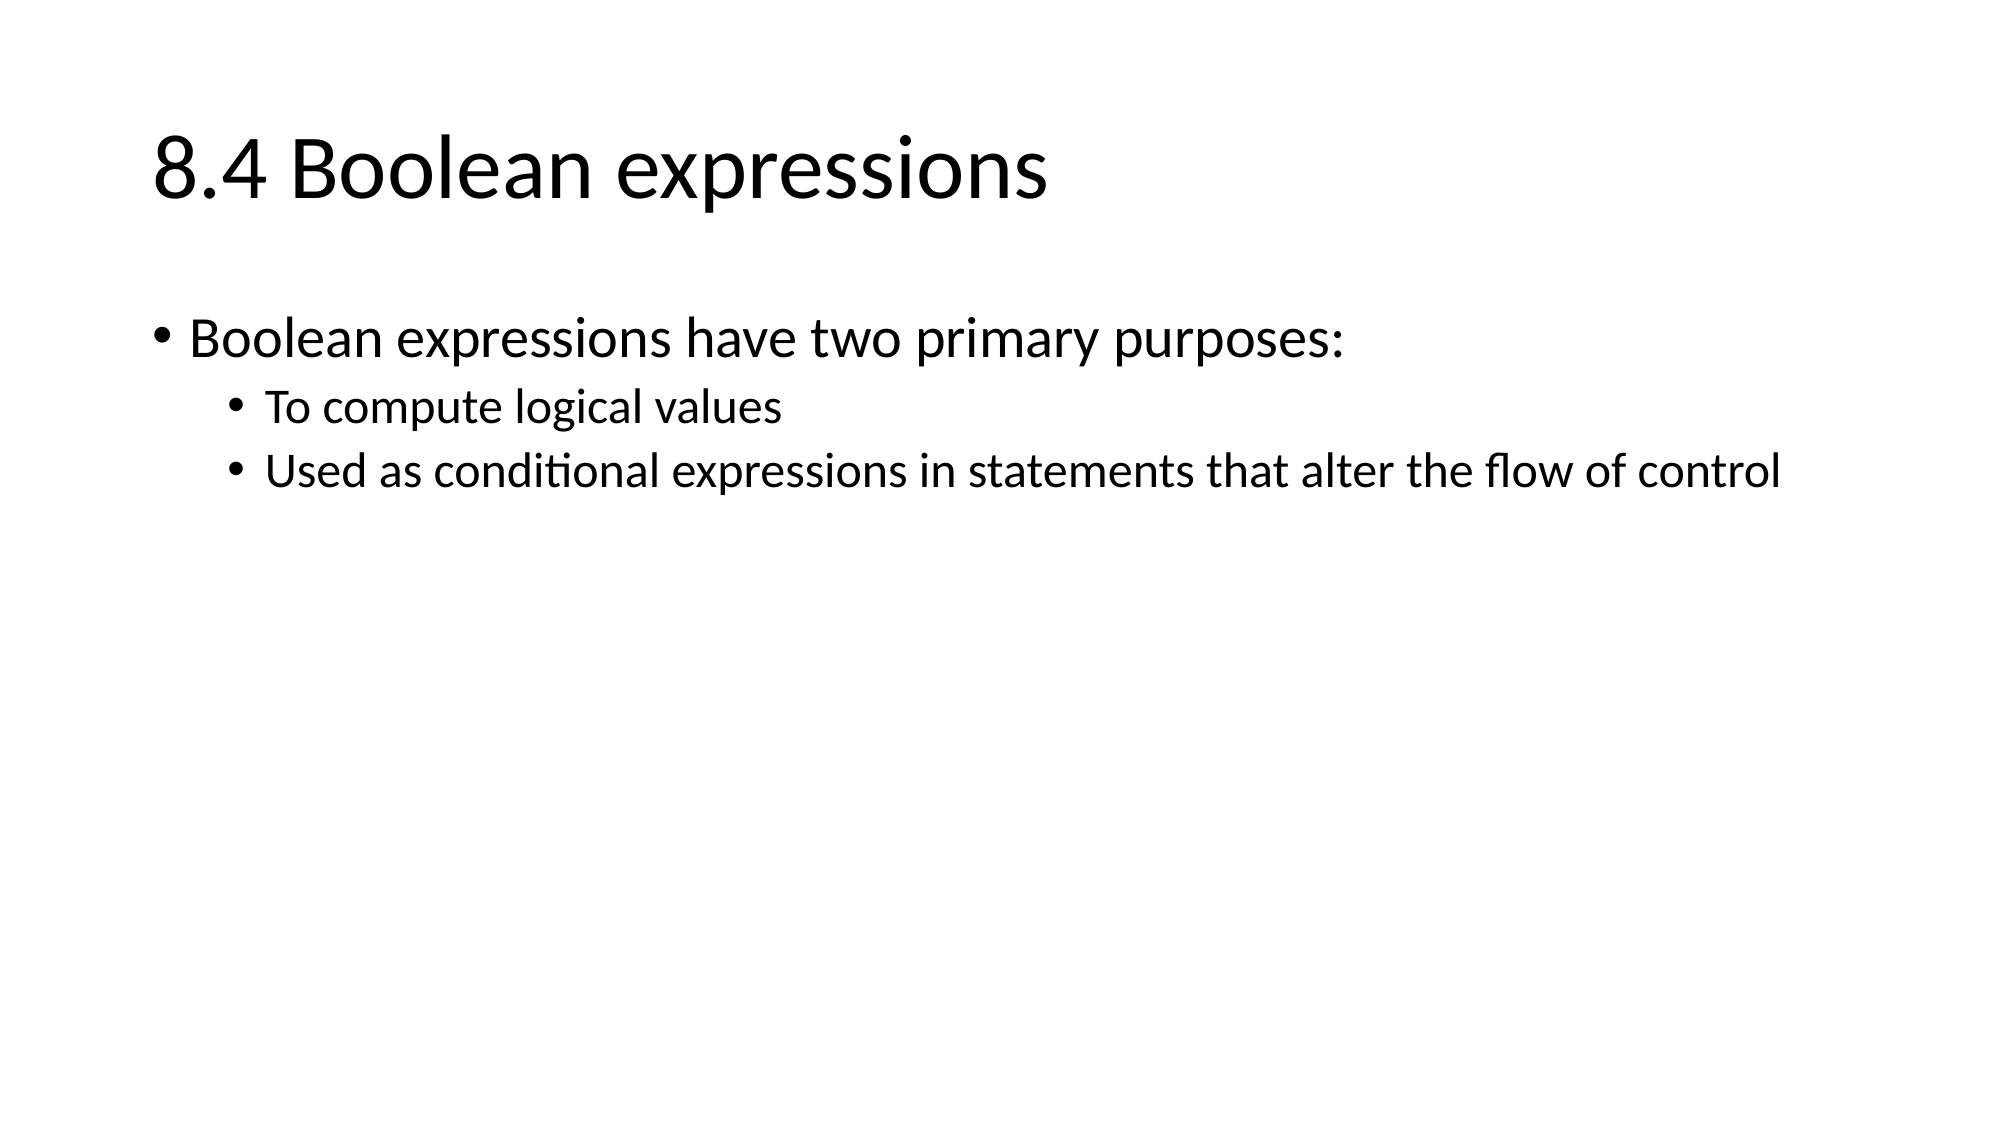

# 8.4 Boolean expressions
Boolean expressions have two primary purposes:
To compute logical values
Used as conditional expressions in statements that alter the flow of control